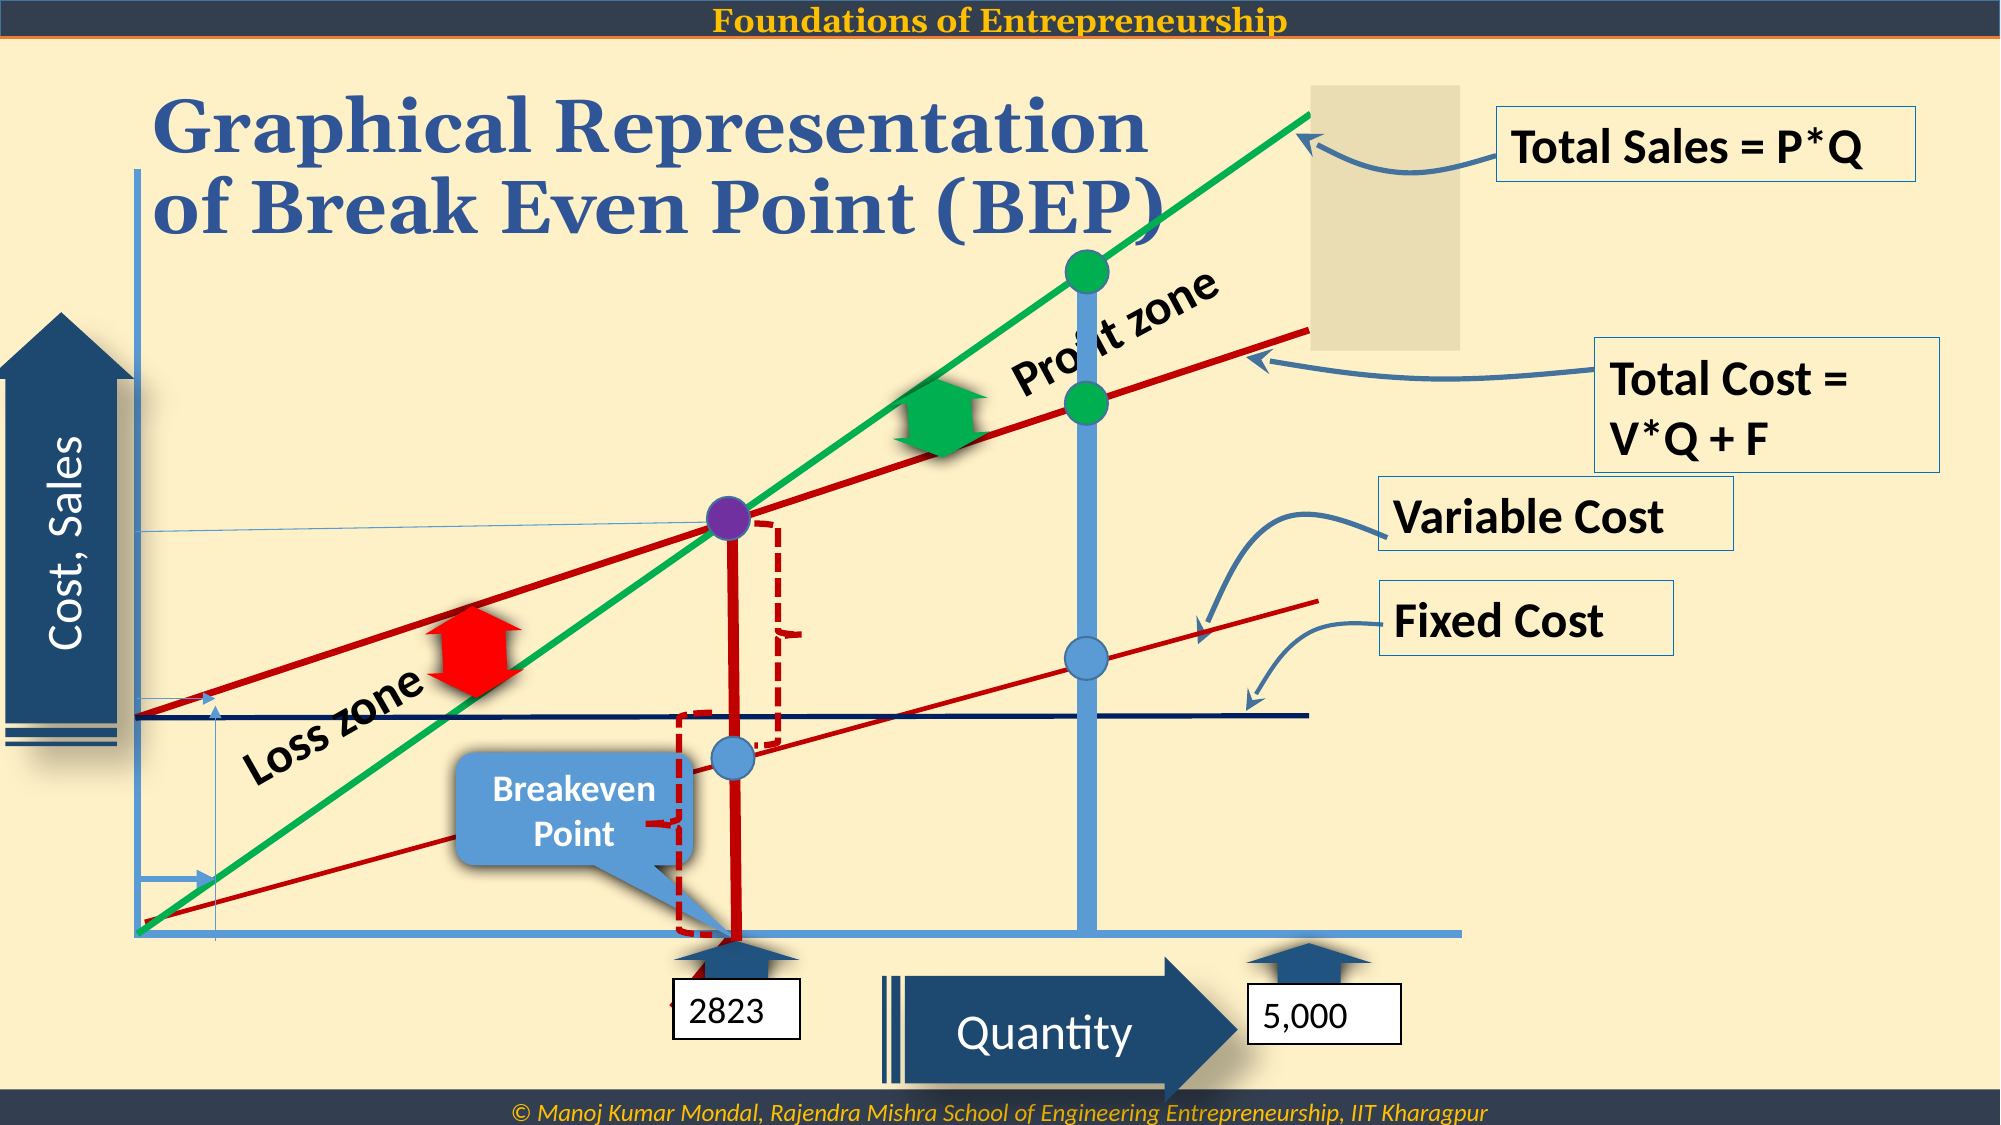

# Graphical Representation of Break Even Point (BEP)

Total Sales = P*Q

Profit zone
Total Cost = V*Q + F

Cost, Sales
Variable Cost

Fixed Cost

Loss zone

Breakeven Point

Quantity
2823
5,000